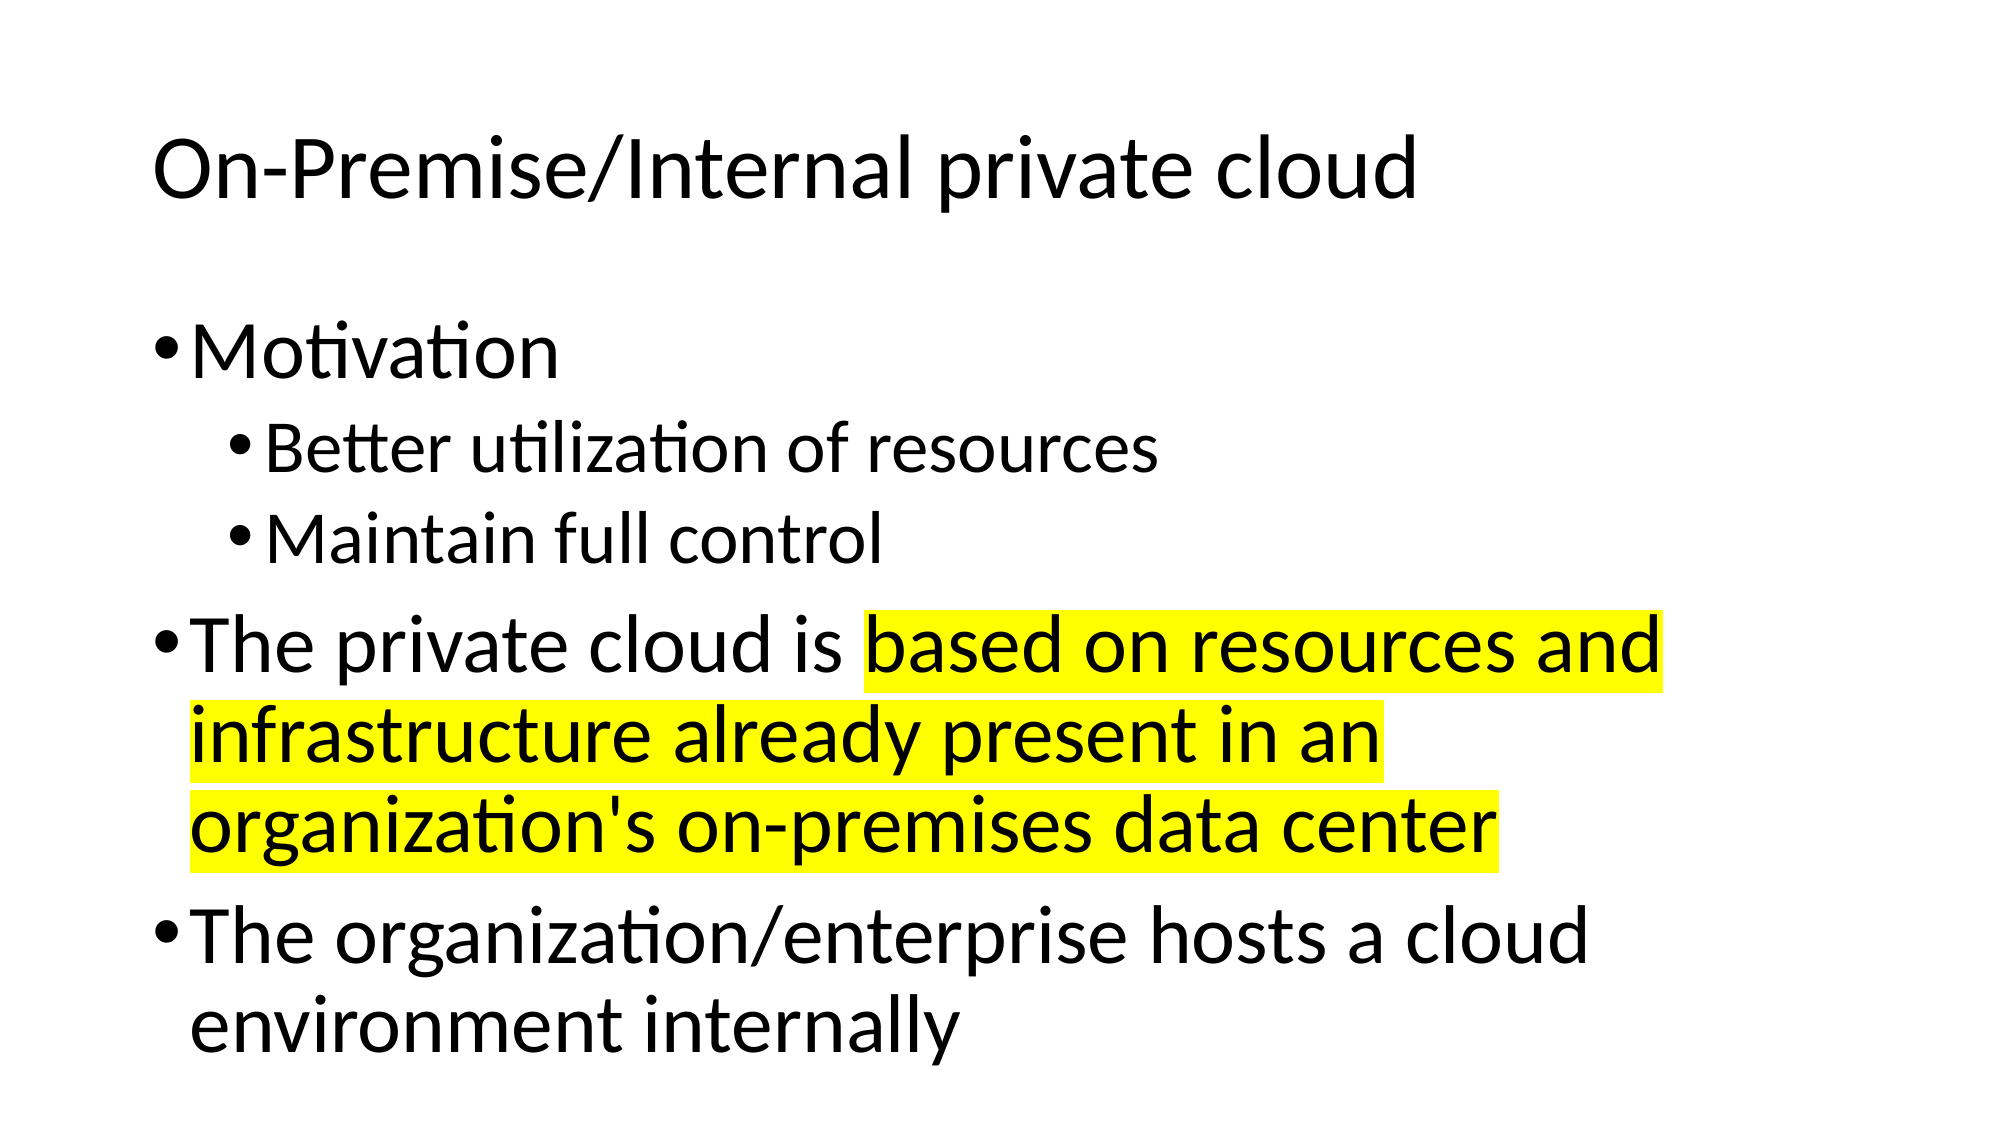

# On-Premise/Internal private cloud
Motivation
Better utilization of resources
Maintain full control
The private cloud is based on resources and infrastructure already present in an organization's on-premises data center
The organization/enterprise hosts a cloud environment internally